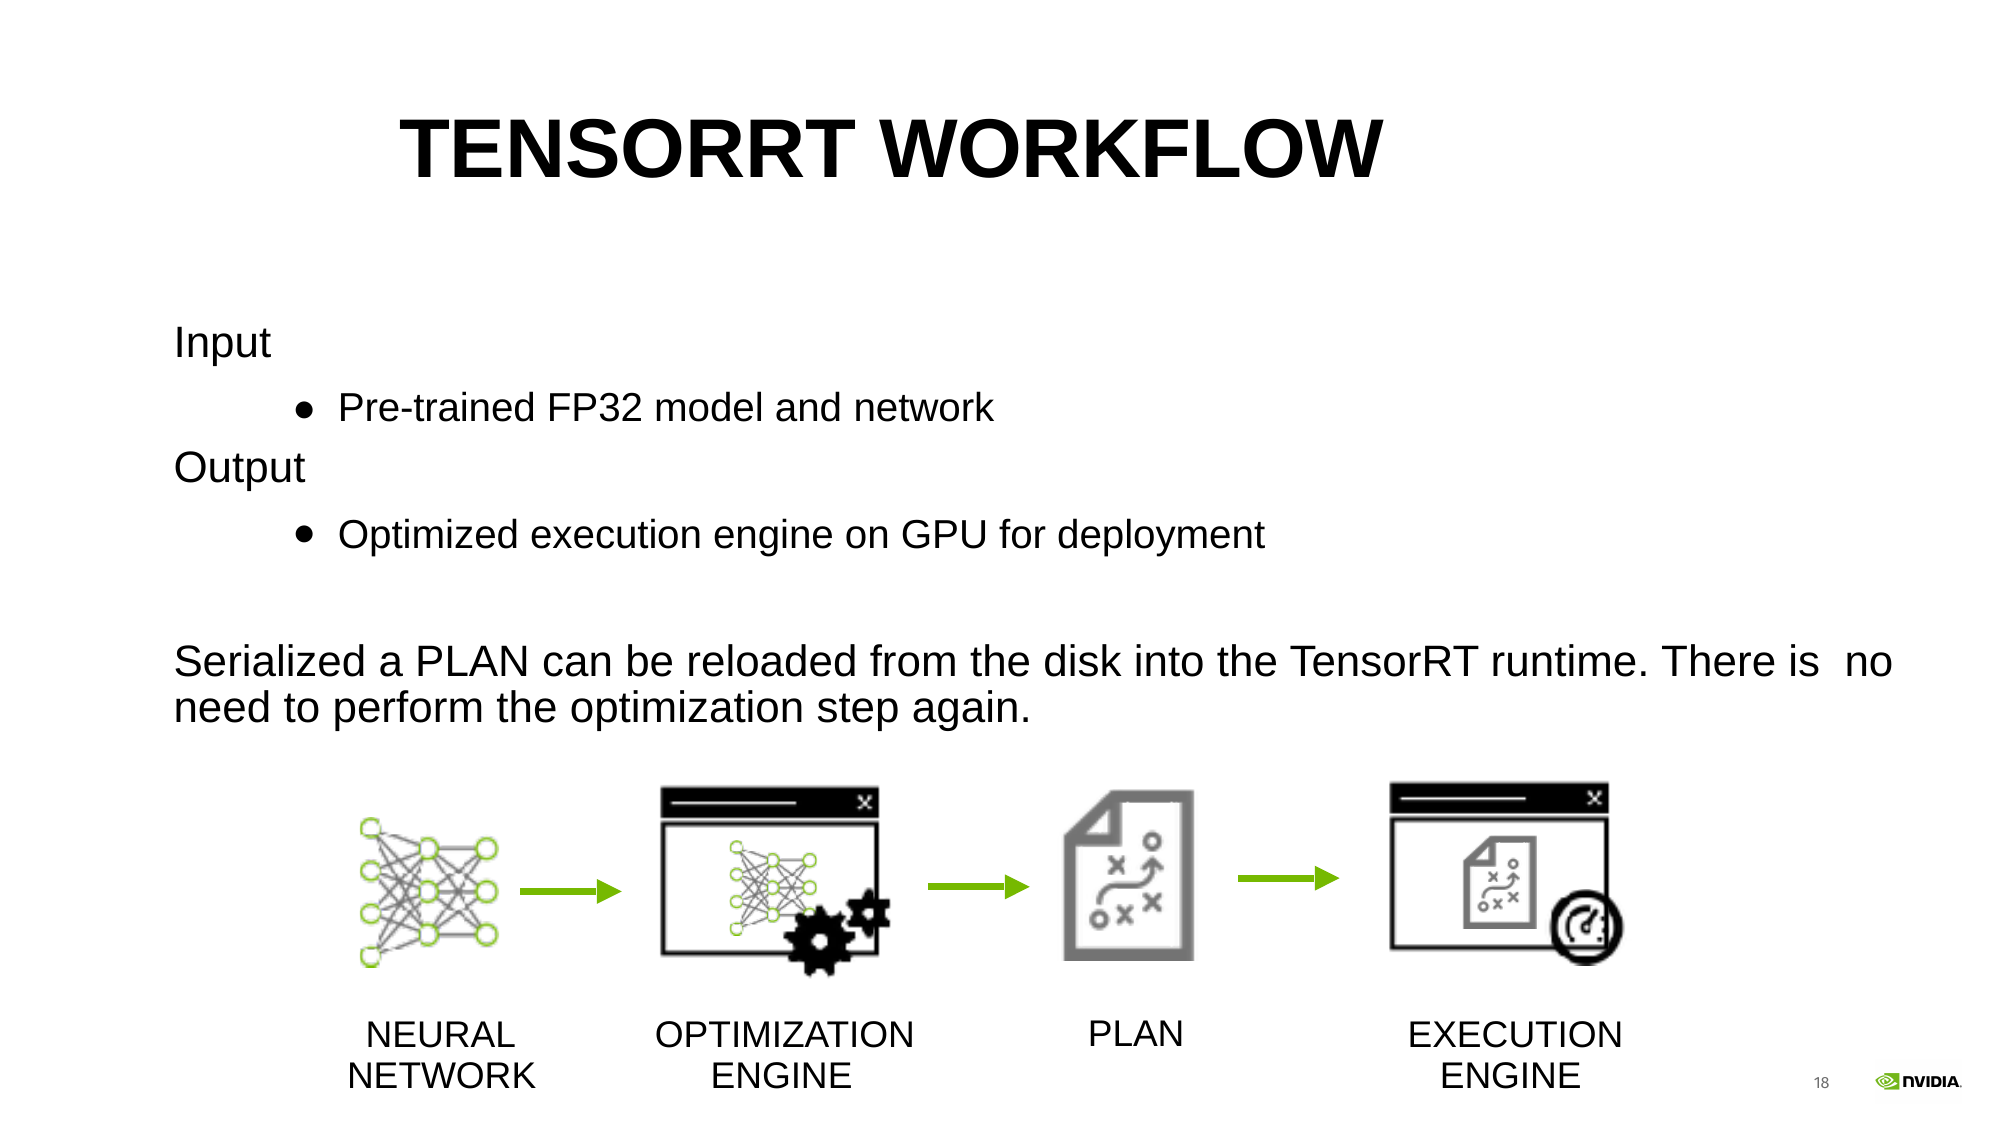

# TensorRT Workflow
Input
●
Output
●
Pre-trained FP32 model and network
Optimized execution engine on GPU for deployment
Serialized a PLAN can be reloaded from the disk into the TensorRT runtime. There is  no need to perform the optimization step again.

NEURAL  NETWORK
OPTIMIZATION  ENGINE
EXECUTION  ENGINE
PLAN